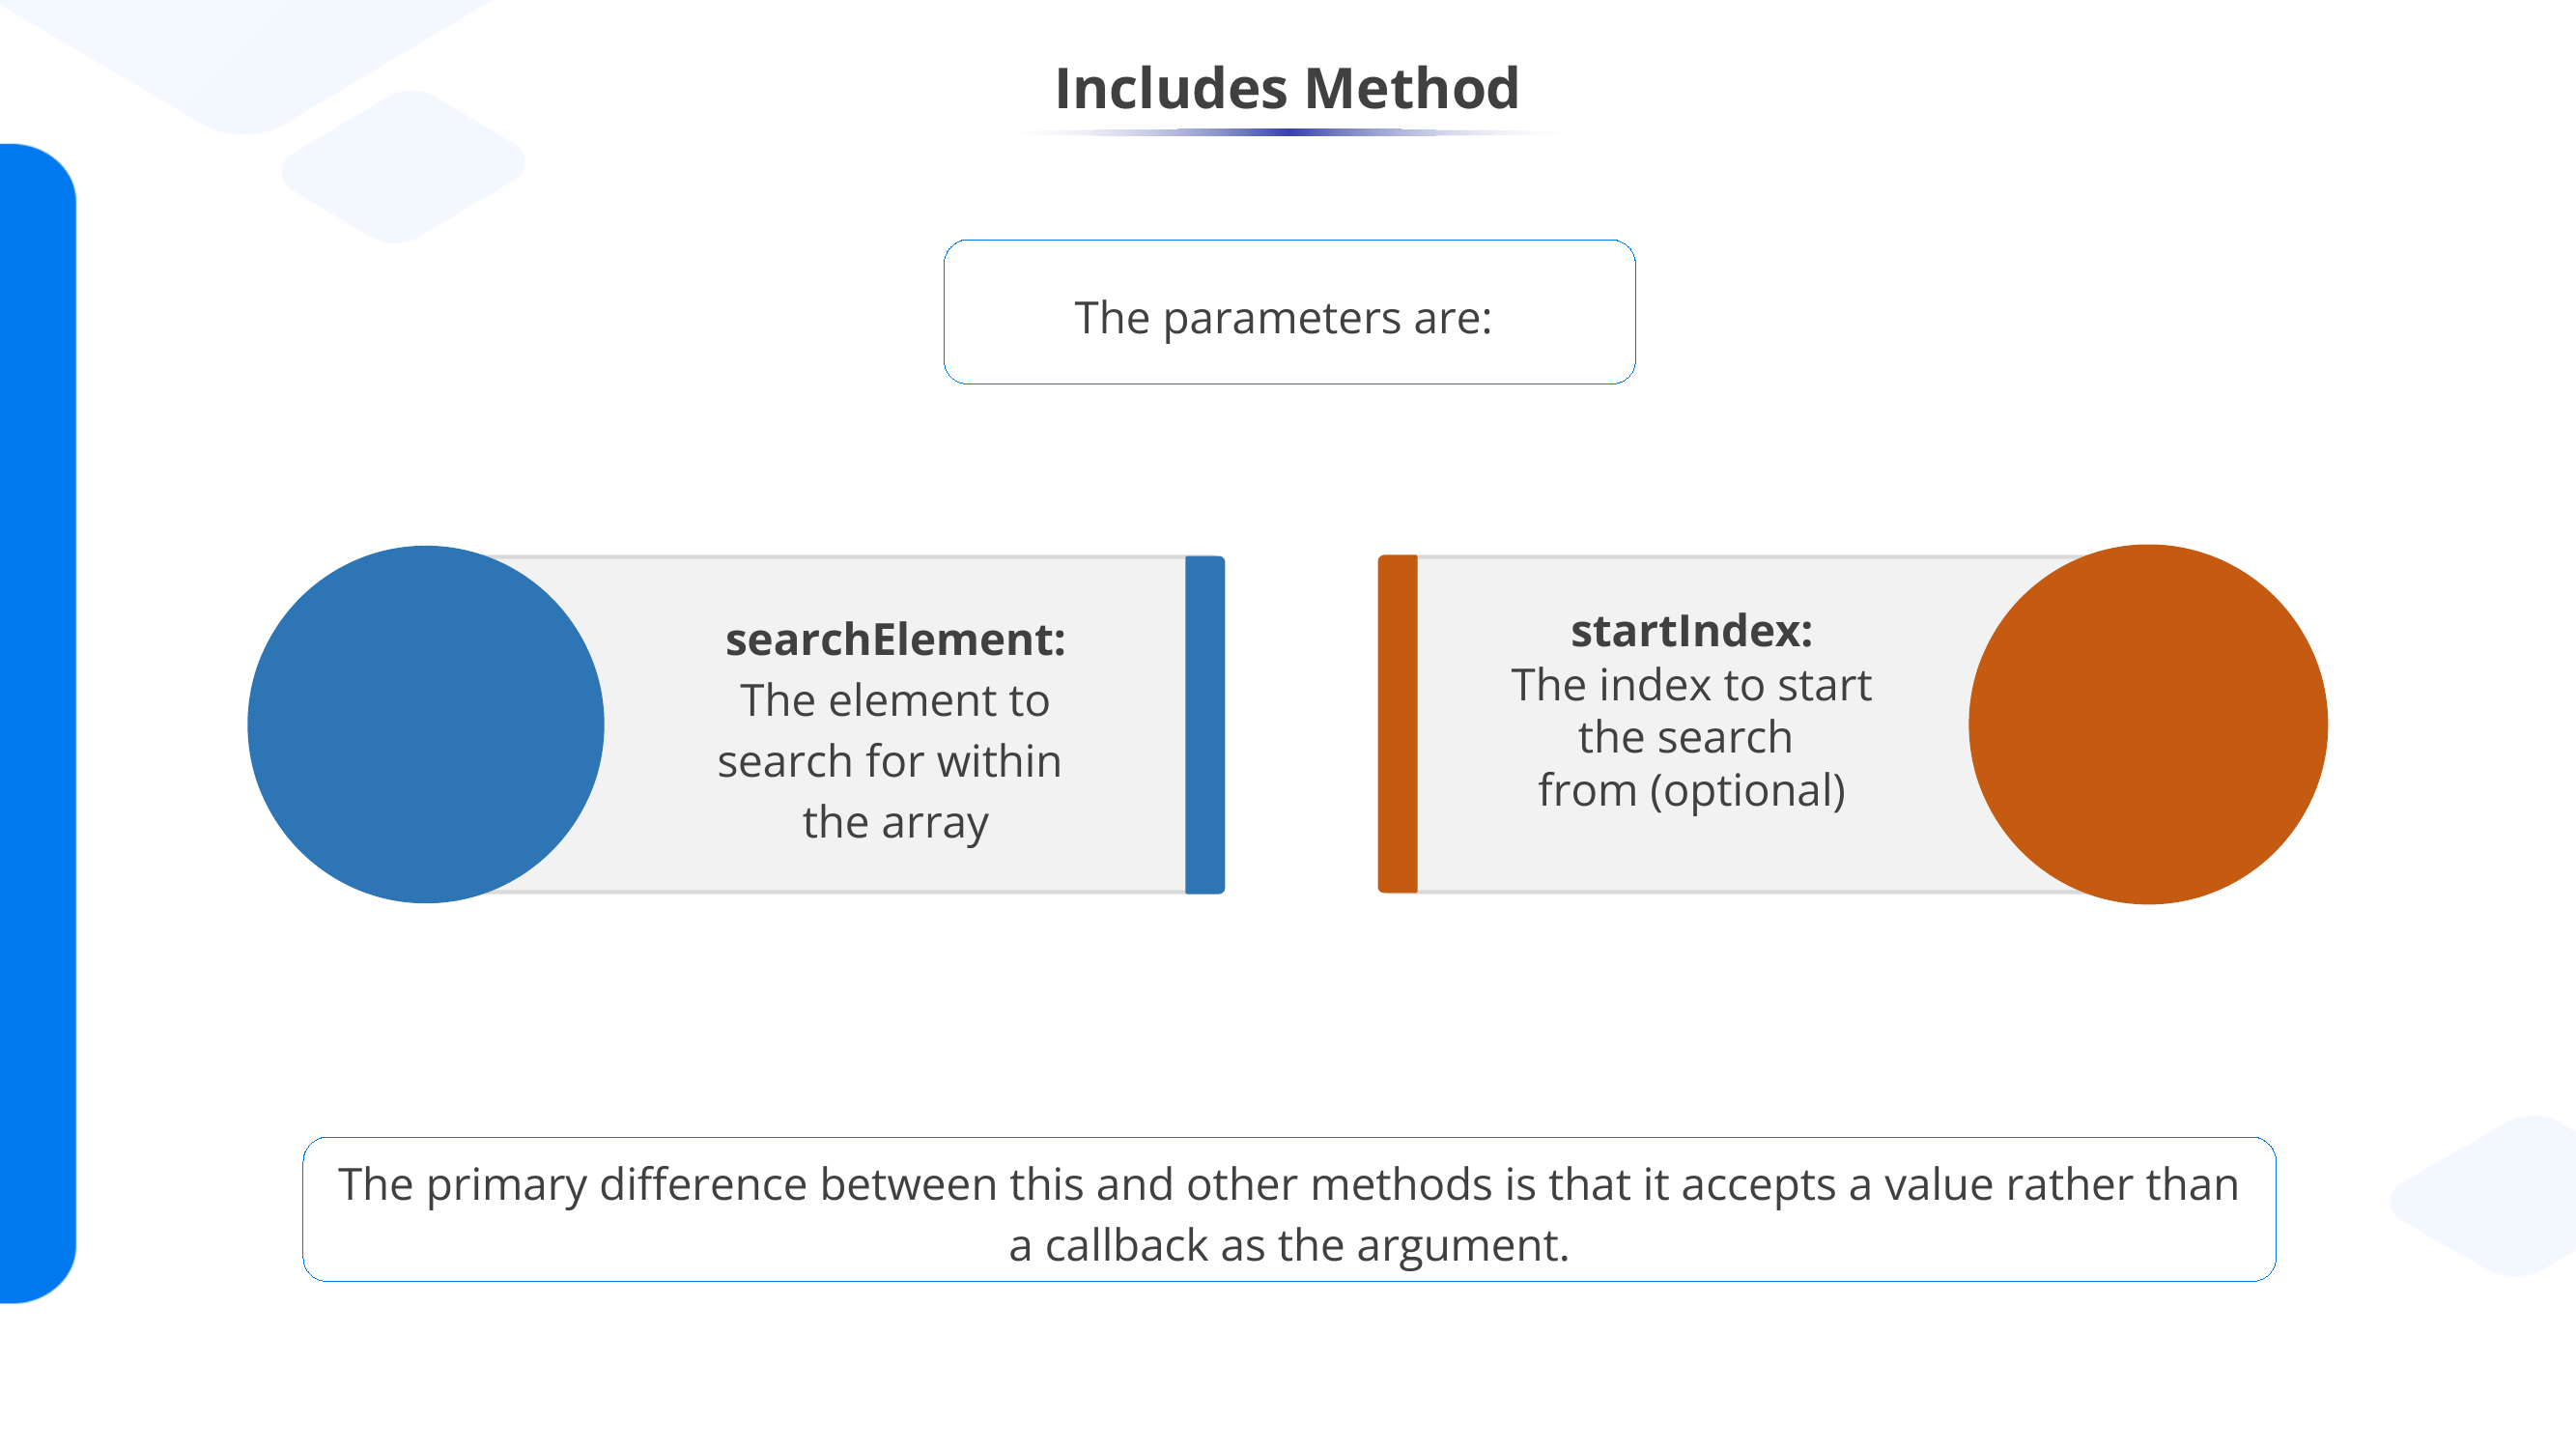

# Includes Method

The parameters are:

searchElement:
The element to search for within
the array
startIndex:
The index to start the search
from (optional)

The primary difference between this and other methods is that it accepts a value rather than a callback as the argument.